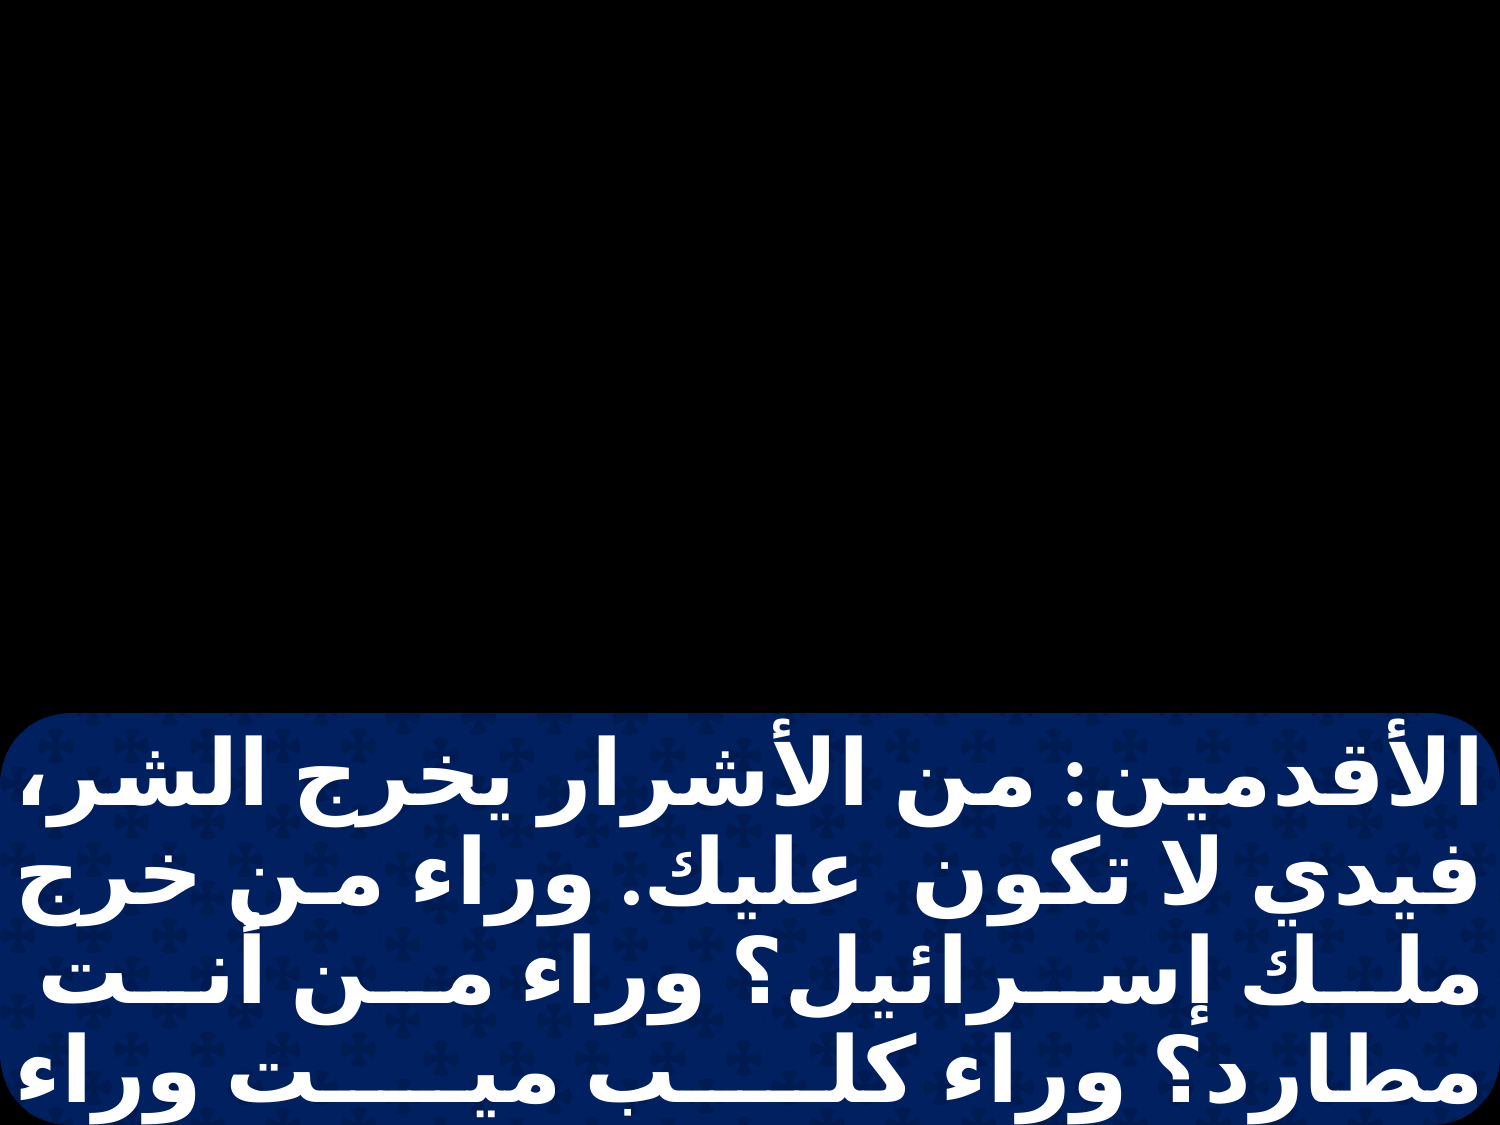

الأقدمين: من الأشرار يخرج الشر، فيدي لا تكون  عليك. وراء من خرج ملك إسرائيل؟ وراء من أنت  مطارد؟ وراء كلب ميت وراء برغوث واحد! فليقم  الرب ديانا وليحكم بيني وبينك، ولينظر ويفصل